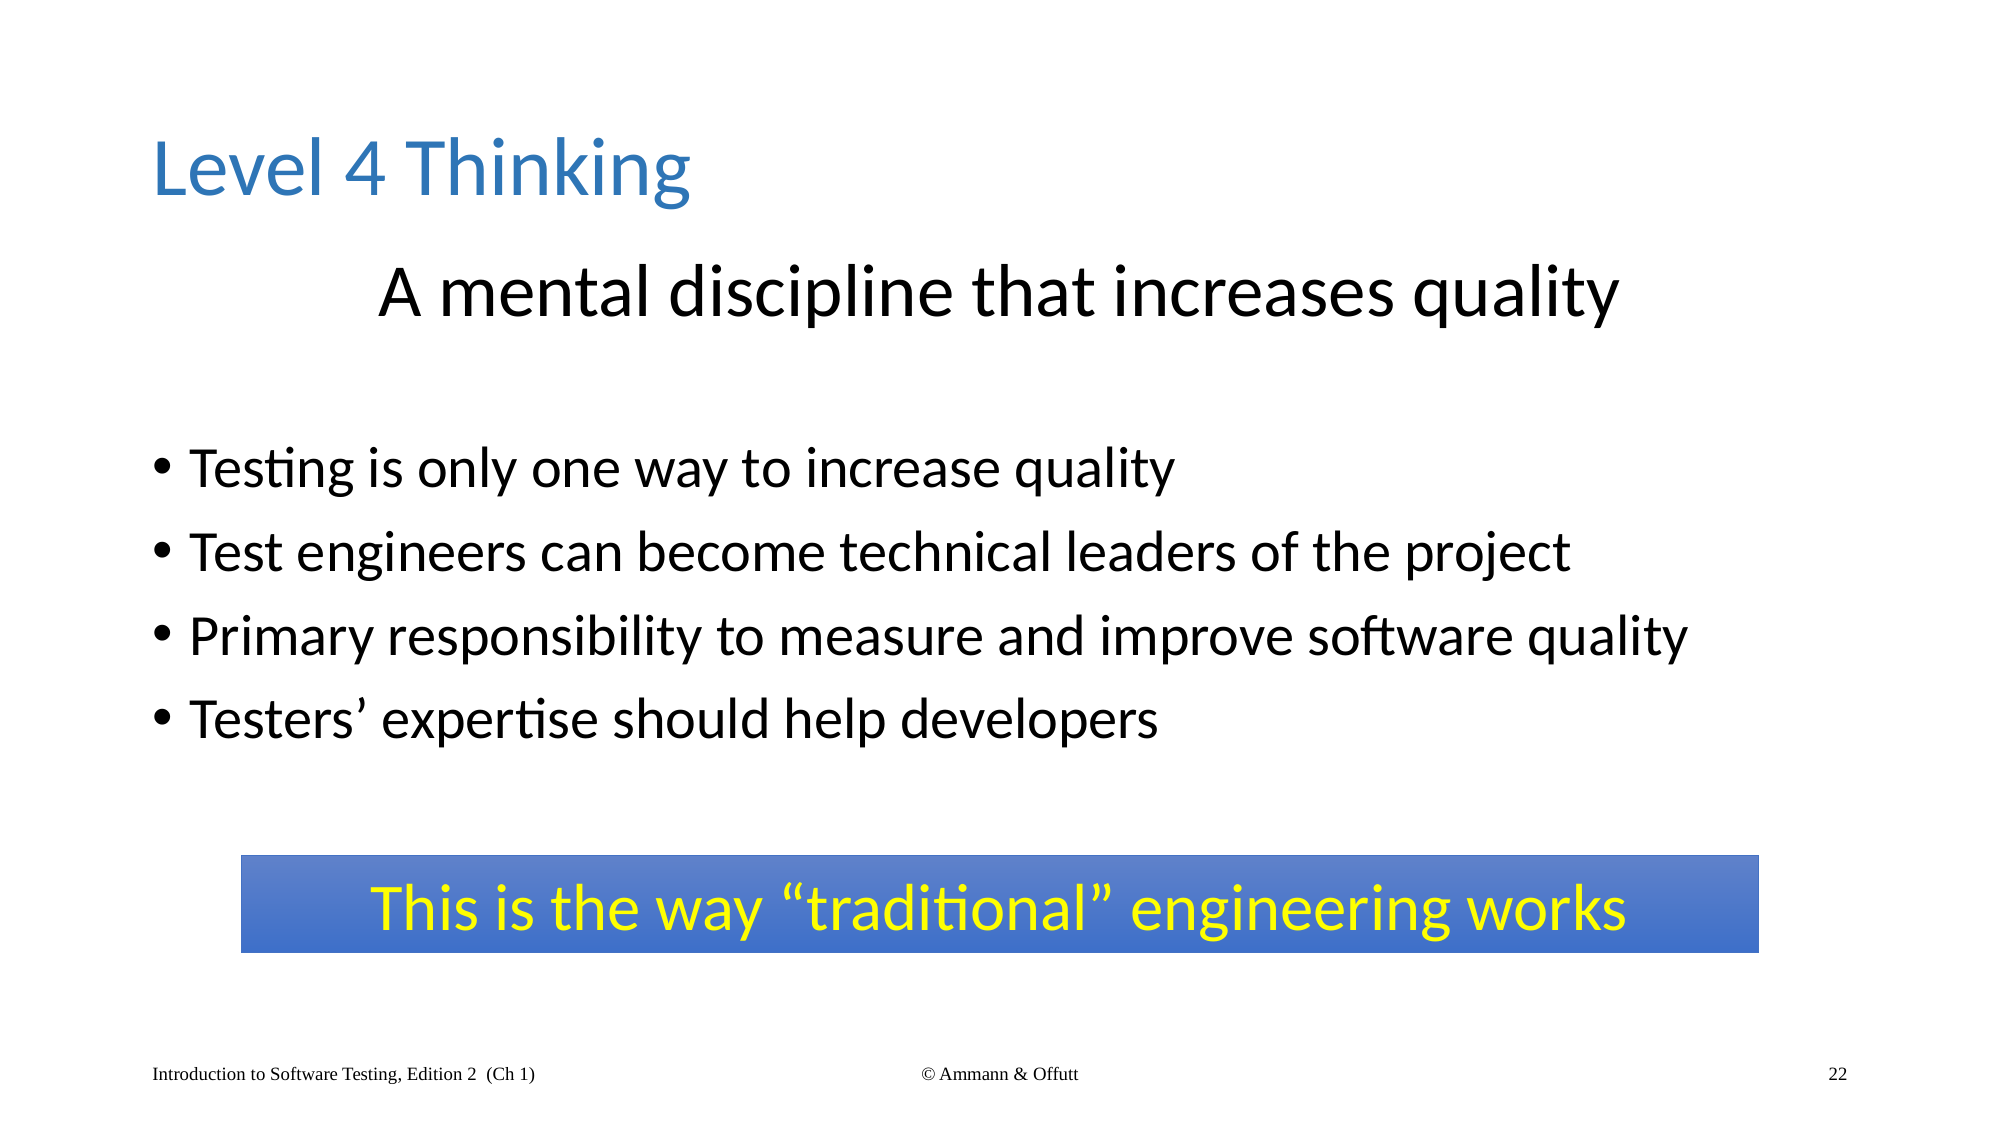

# Level 4 Thinking
A mental discipline that increases quality

Testing is only one way to increase quality
Test engineers can become technical leaders of the project
Primary responsibility to measure and improve software quality
Testers’ expertise should help developers
This is the way “traditional” engineering works
Introduction to Software Testing, Edition 2  (Ch 1)
© Ammann & Offutt
22